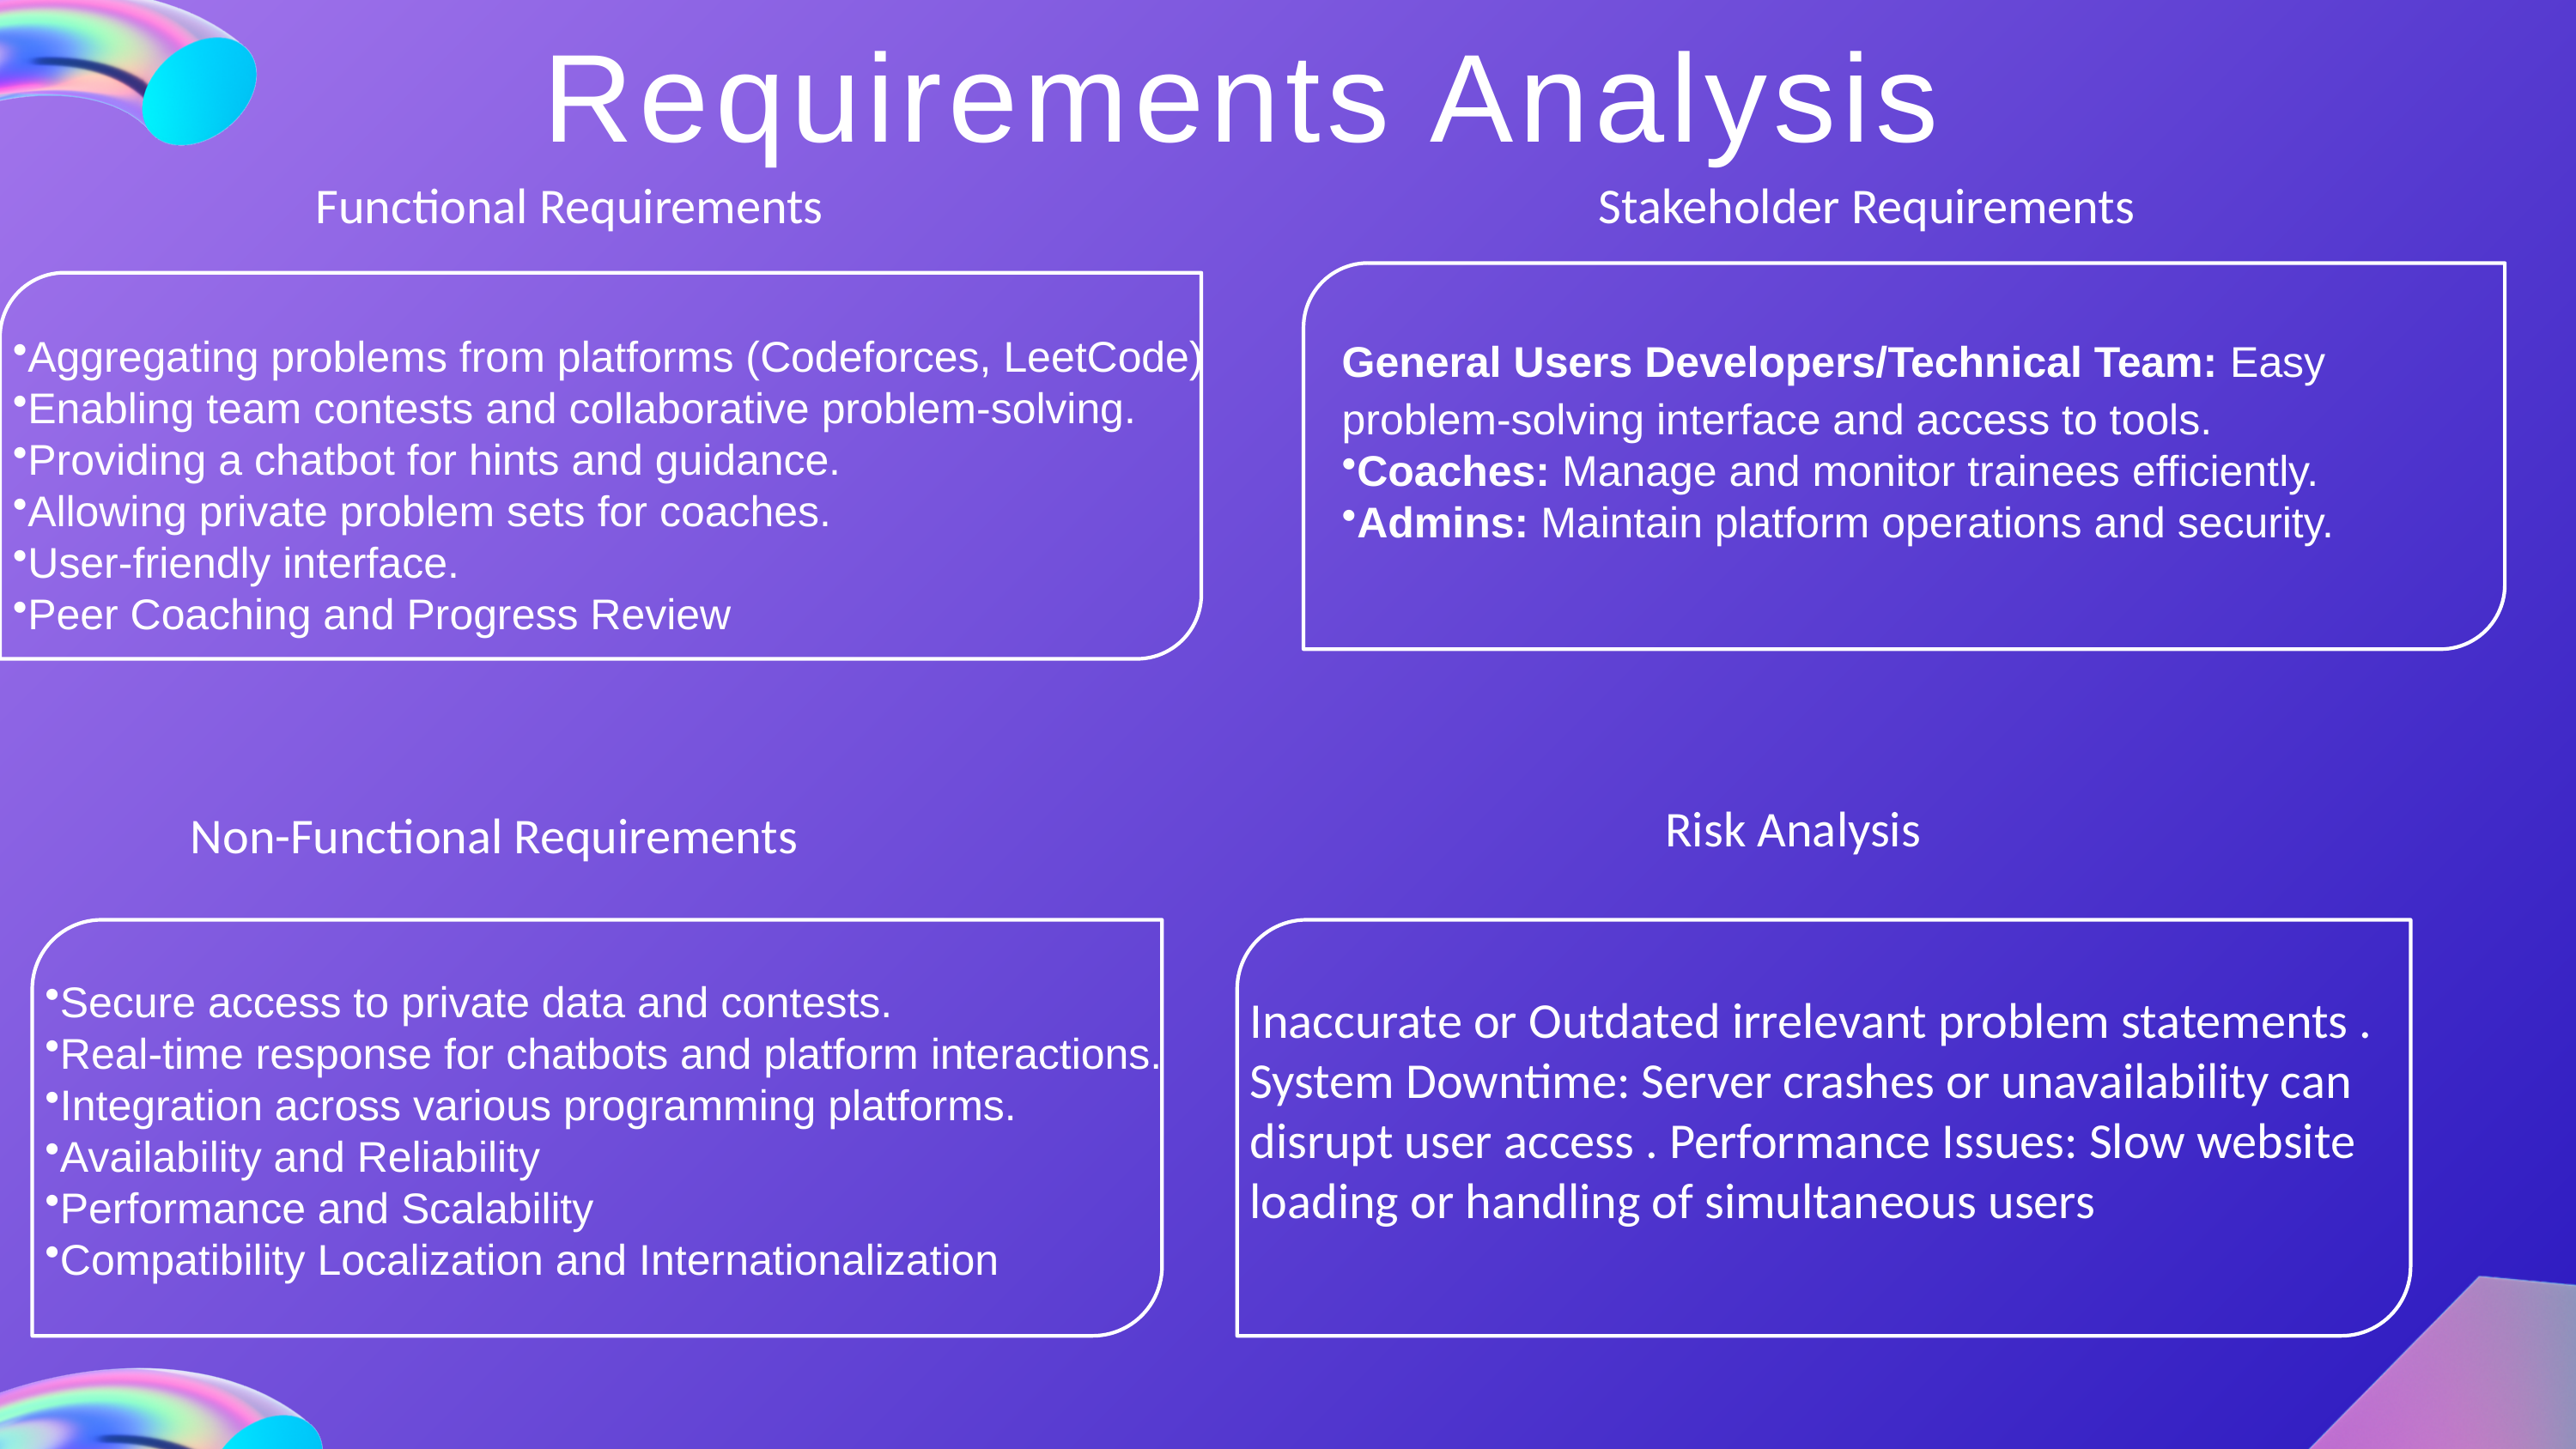

Requirements Analysis

Functional Requirements
Stakeholder Requirements

Aggregating problems from platforms (Codeforces, LeetCode)
Enabling team contests and collaborative problem-solving.
Providing a chatbot for hints and guidance.
Allowing private problem sets for coaches.
User-friendly interface.
Peer Coaching and Progress Review

General Users Developers/Technical Team: Easy problem-solving interface and access to tools.
Coaches: Manage and monitor trainees efficiently.
Admins: Maintain platform operations and security.
Risk Analysis
Non-Functional Requirements

Secure access to private data and contests.
Real-time response for chatbots and platform interactions.
Integration across various programming platforms.
Availability and Reliability
Performance and Scalability
Compatibility Localization and Internationalization
Inaccurate or Outdated irrelevant problem statements . System Downtime: Server crashes or unavailability can disrupt user access . Performance Issues: Slow website loading or handling of simultaneous users